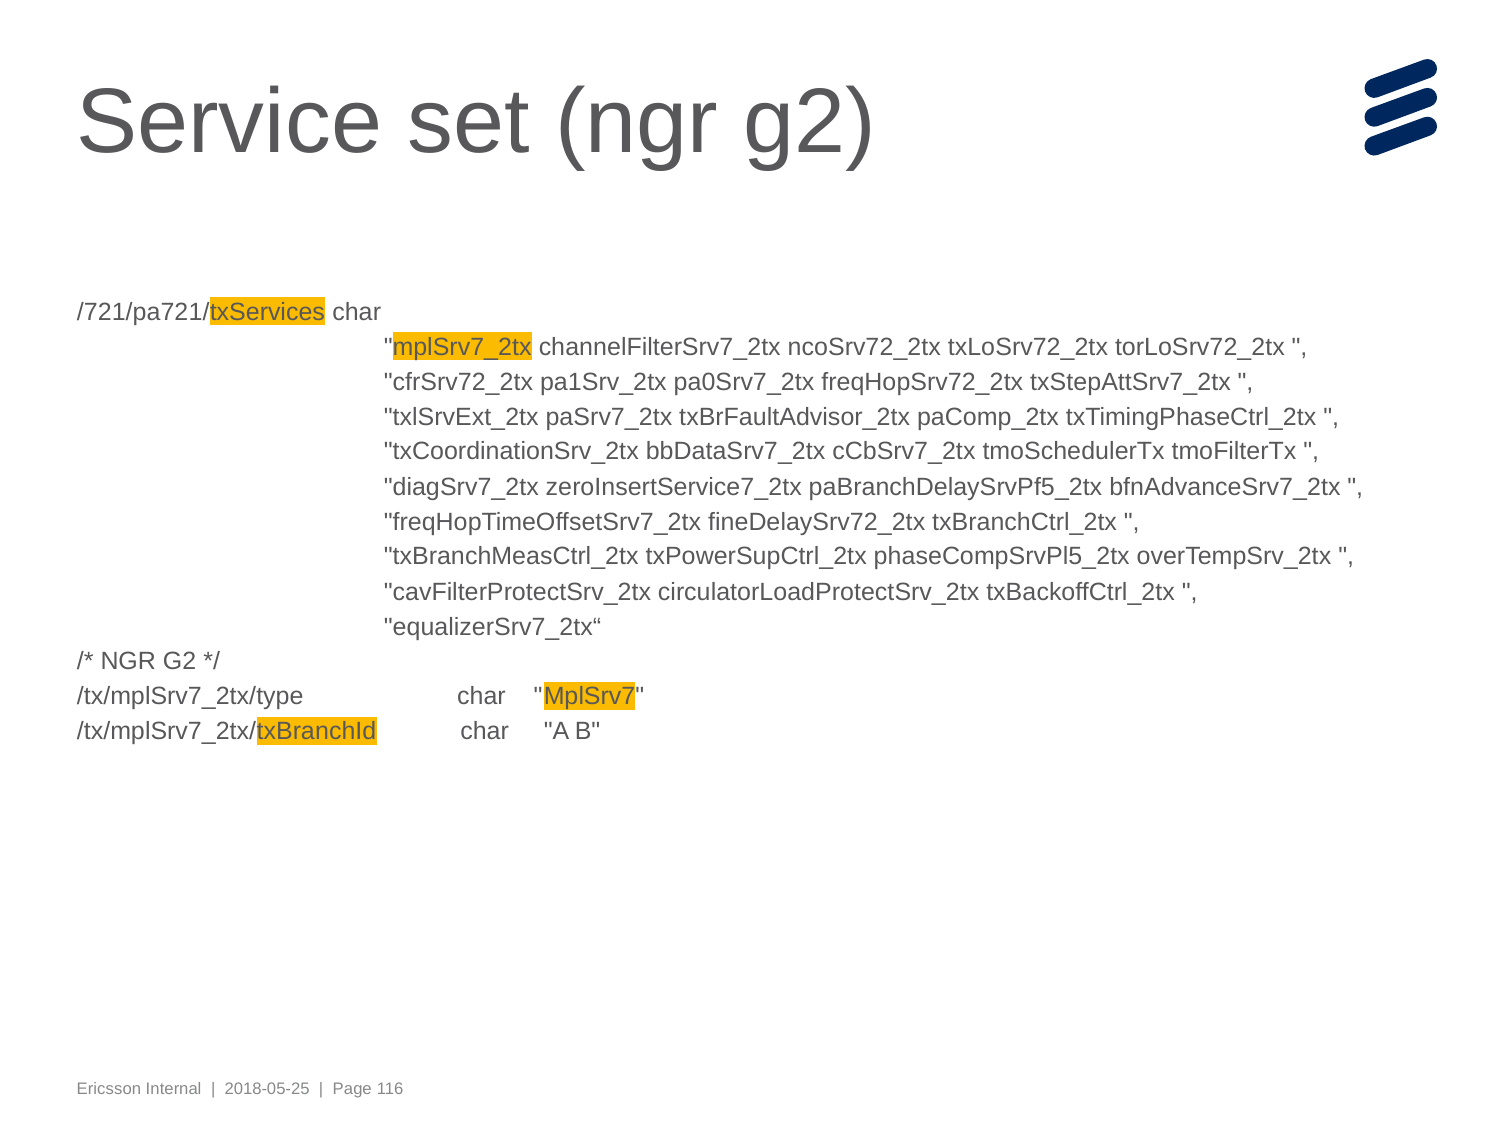

# Service set (ngr g2)
/721/pa721/txServices char
               		 "mplSrv7_2tx channelFilterSrv7_2tx ncoSrv72_2tx txLoSrv72_2tx torLoSrv72_2tx ",
               	 	 "cfrSrv72_2tx pa1Srv_2tx pa0Srv7_2tx freqHopSrv72_2tx txStepAttSrv7_2tx ",
               	 	 "txlSrvExt_2tx paSrv7_2tx txBrFaultAdvisor_2tx paComp_2tx txTimingPhaseCtrl_2tx ",
               		 "txCoordinationSrv_2tx bbDataSrv7_2tx cCbSrv7_2tx tmoSchedulerTx tmoFilterTx ",
               		 "diagSrv7_2tx zeroInsertService7_2tx paBranchDelaySrvPf5_2tx bfnAdvanceSrv7_2tx ",
               		 "freqHopTimeOffsetSrv7_2tx fineDelaySrv72_2tx txBranchCtrl_2tx ",
               	 	 "txBranchMeasCtrl_2tx txPowerSupCtrl_2tx phaseCompSrvPl5_2tx overTempSrv_2tx ",
               	 	 "cavFilterProtectSrv_2tx circulatorLoadProtectSrv_2tx txBackoffCtrl_2tx ",
                		 "equalizerSrv7_2tx“
/* NGR G2 */
/tx/mplSrv7_2tx/type                      char    "MplSrv7"
/tx/mplSrv7_2tx/txBranchId            char     "A B"